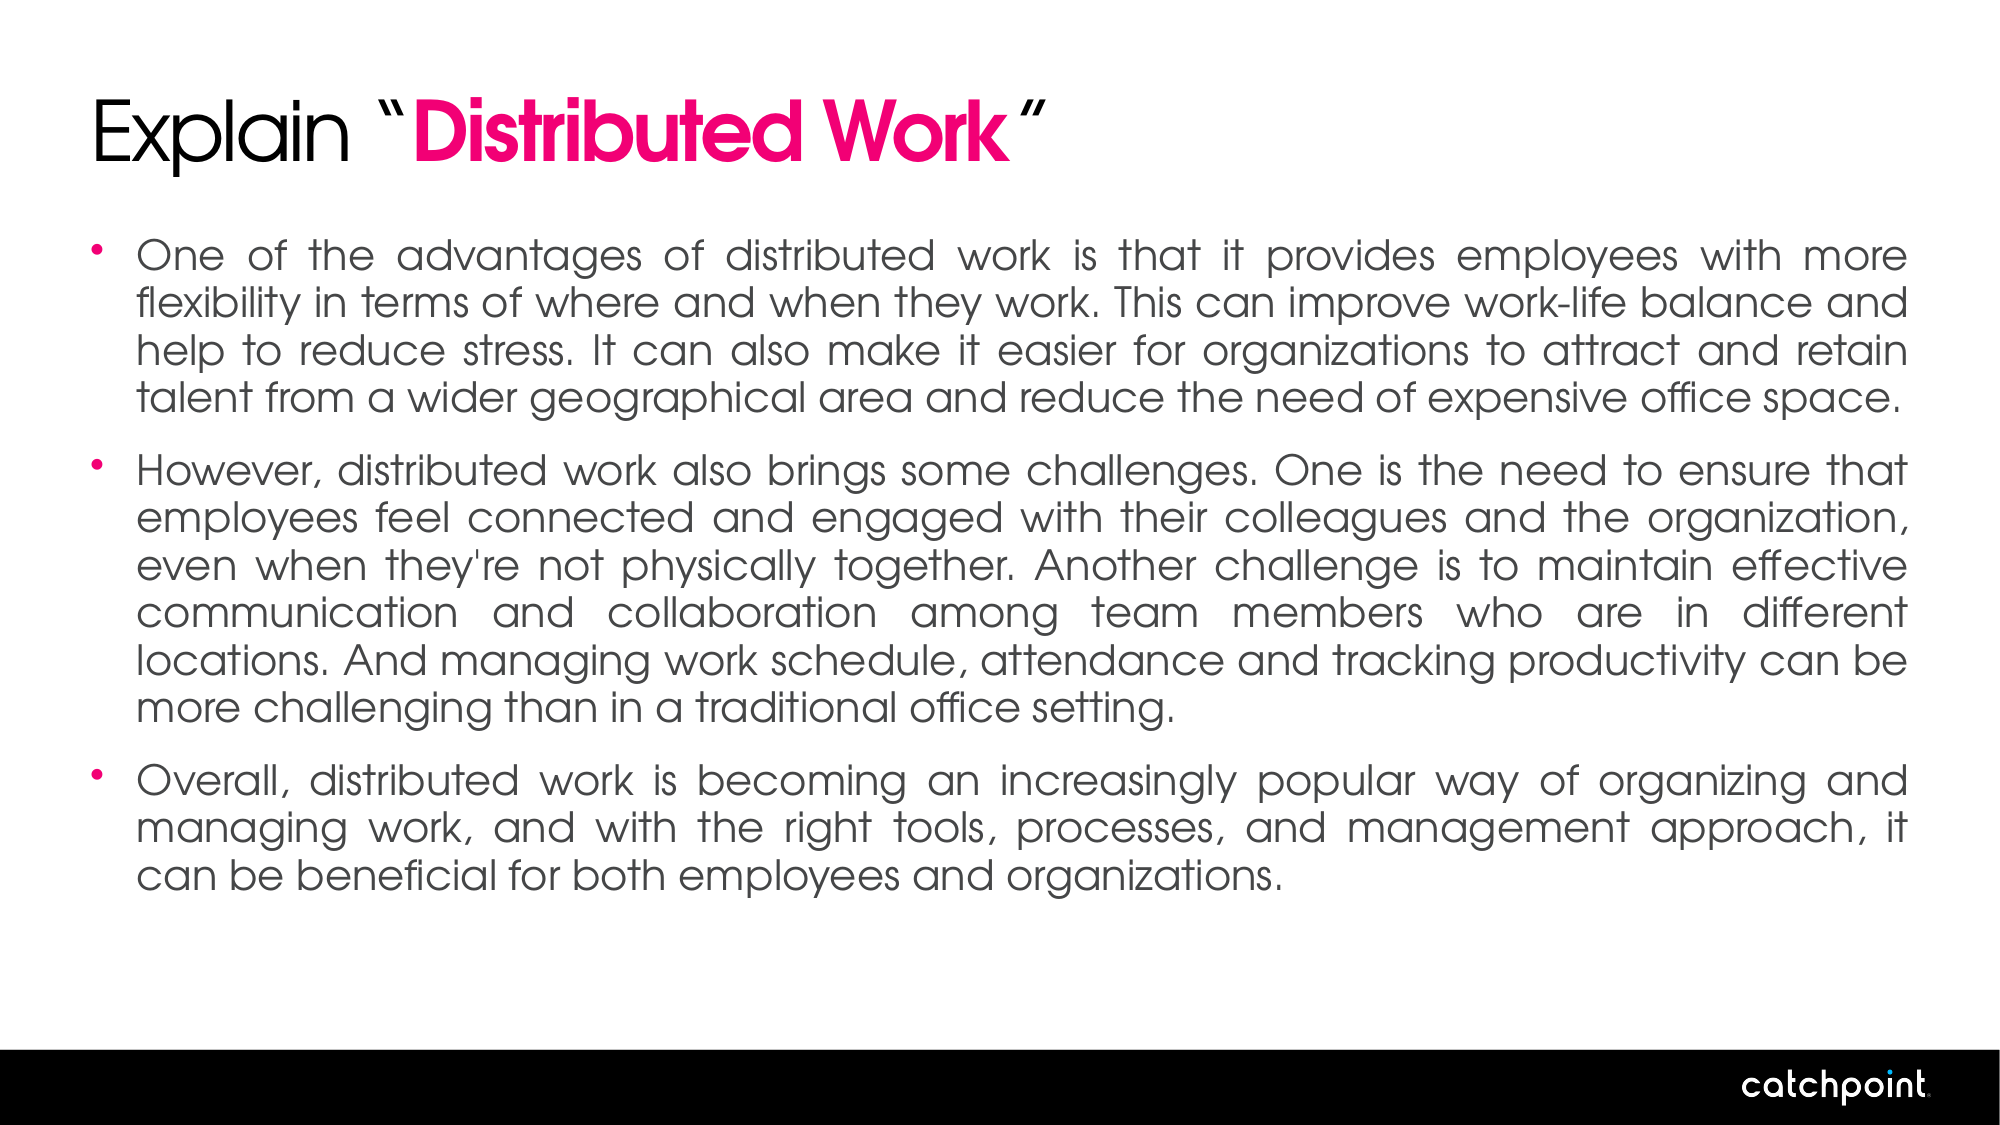

# Explain “Distributed Work”
One of the advantages of distributed work is that it provides employees with more flexibility in terms of where and when they work. This can improve work-life balance and help to reduce stress. It can also make it easier for organizations to attract and retain talent from a wider geographical area and reduce the need of expensive office space.
However, distributed work also brings some challenges. One is the need to ensure that employees feel connected and engaged with their colleagues and the organization, even when they're not physically together. Another challenge is to maintain effective communication and collaboration among team members who are in different locations. And managing work schedule, attendance and tracking productivity can be more challenging than in a traditional office setting.
Overall, distributed work is becoming an increasingly popular way of organizing and managing work, and with the right tools, processes, and management approach, it can be beneficial for both employees and organizations.